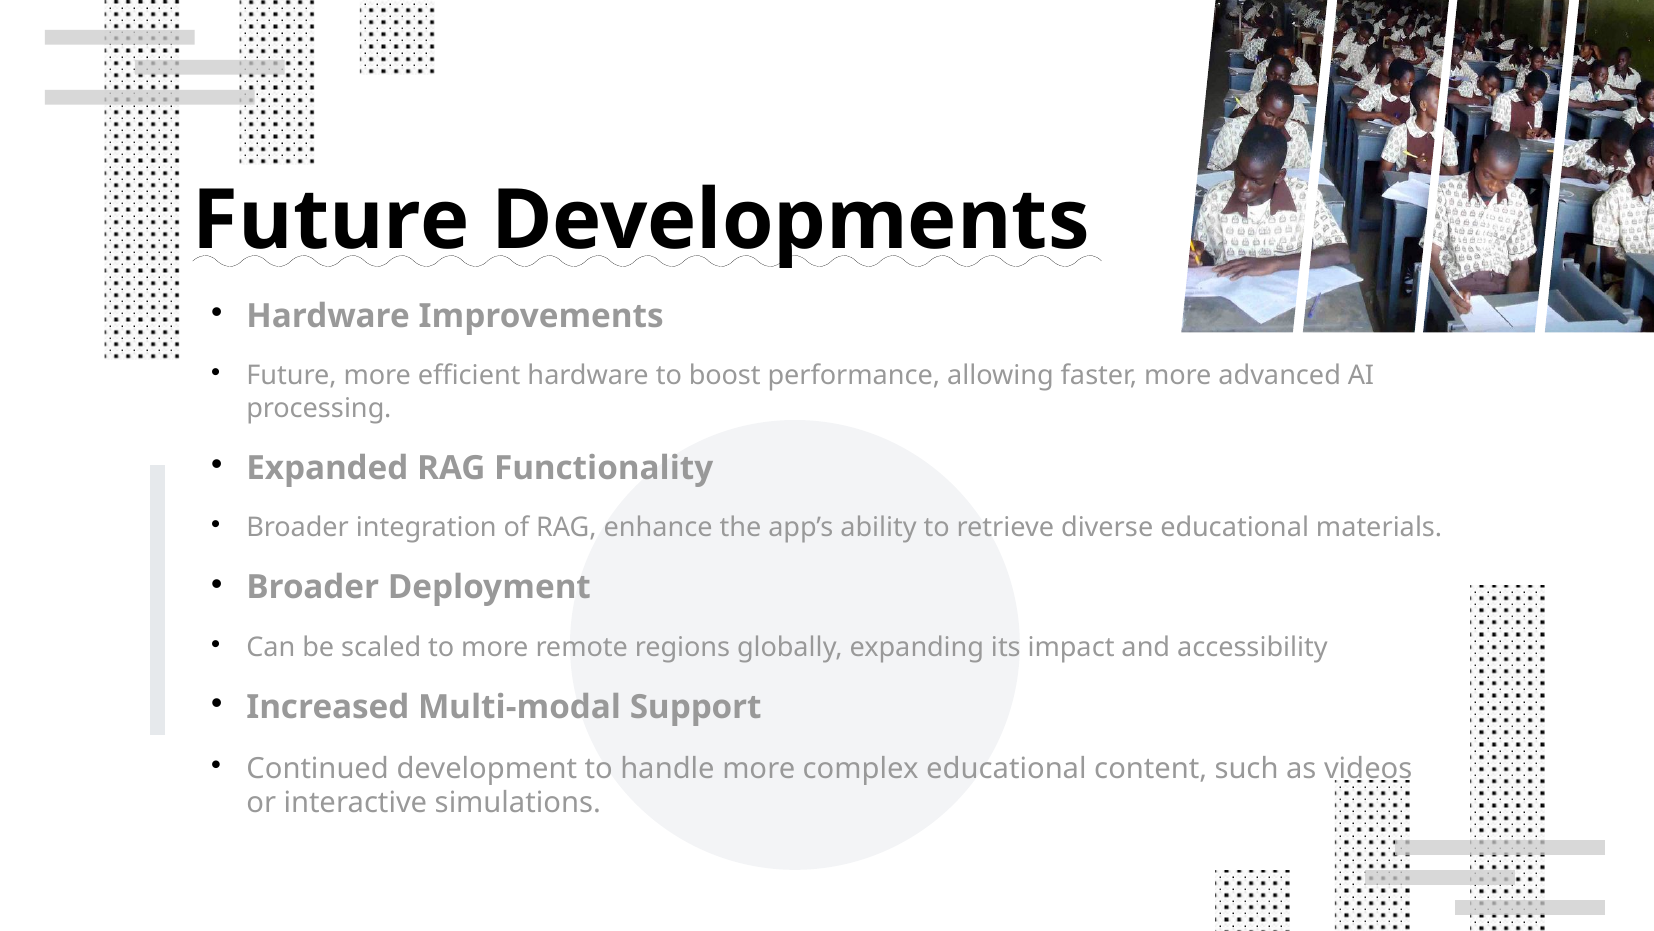

Future Developments
Hardware Improvements
Future, more efficient hardware to boost performance, allowing faster, more advanced AI processing.
Expanded RAG Functionality
Broader integration of RAG, enhance the app’s ability to retrieve diverse educational materials.
Broader Deployment
Can be scaled to more remote regions globally, expanding its impact and accessibility
Increased Multi-modal Support
Continued development to handle more complex educational content, such as videos or interactive simulations.